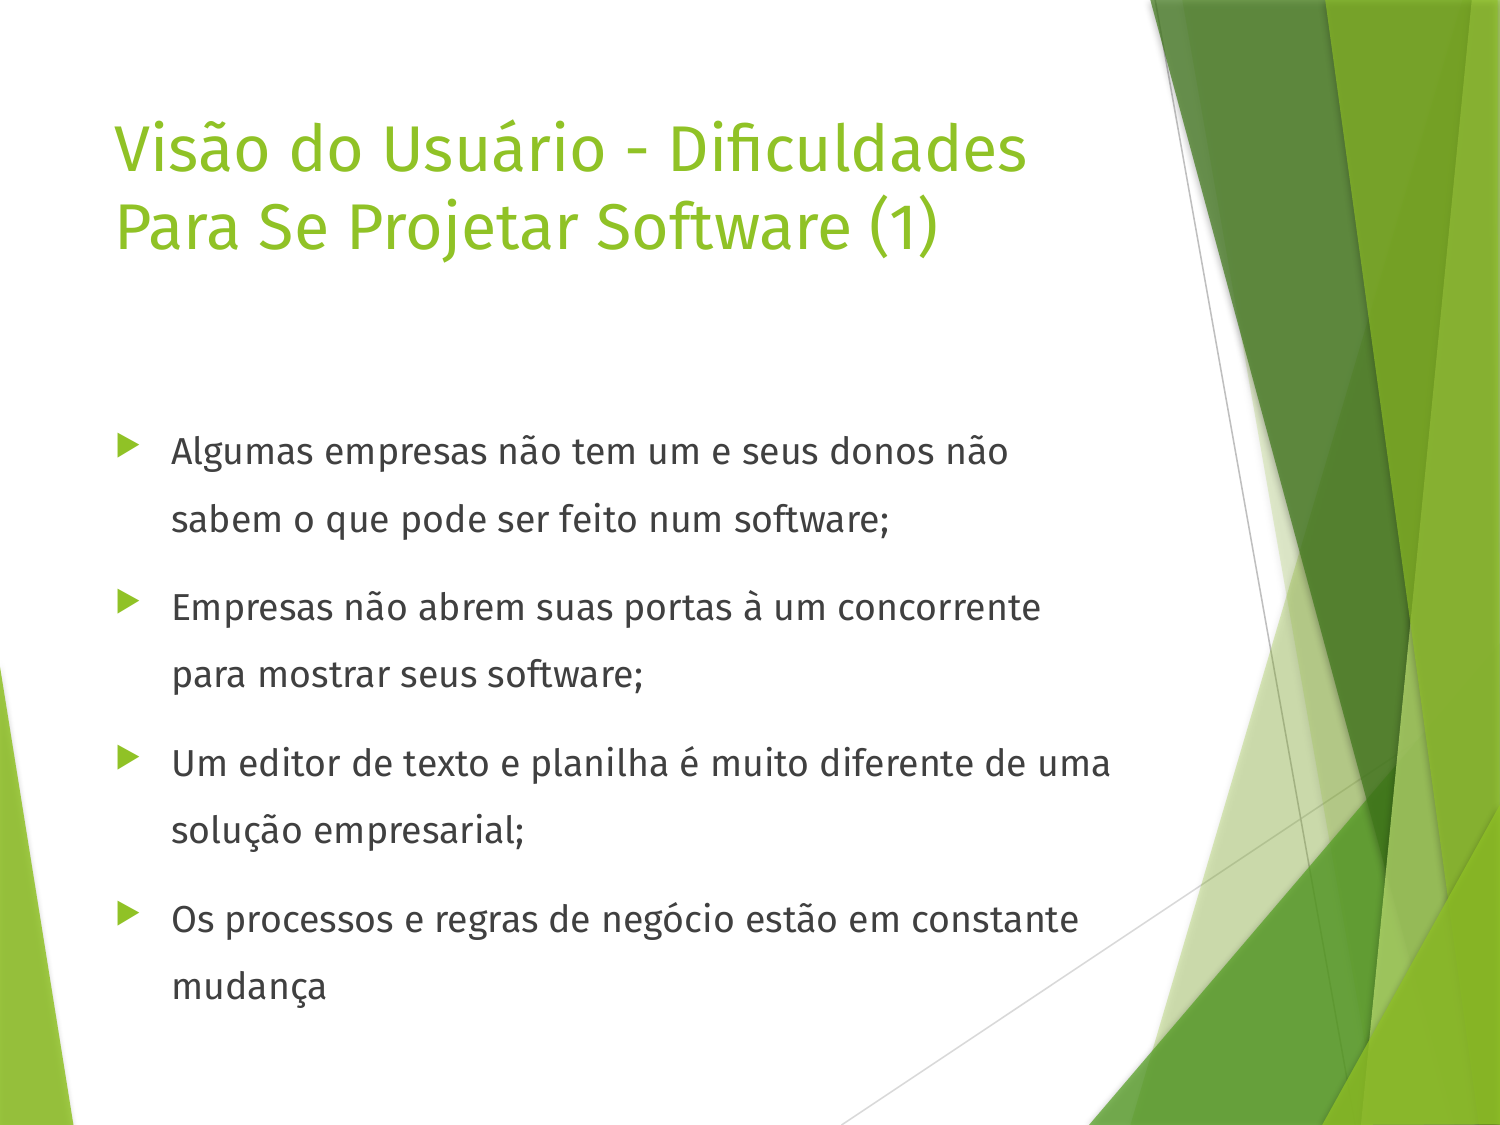

# Visão do Usuário - Dificuldades Para Se Projetar Software (1)
Algumas empresas não tem um e seus donos não sabem o que pode ser feito num software;
Empresas não abrem suas portas à um concorrente para mostrar seus software;
Um editor de texto e planilha é muito diferente de uma solução empresarial;
Os processos e regras de negócio estão em constante mudança